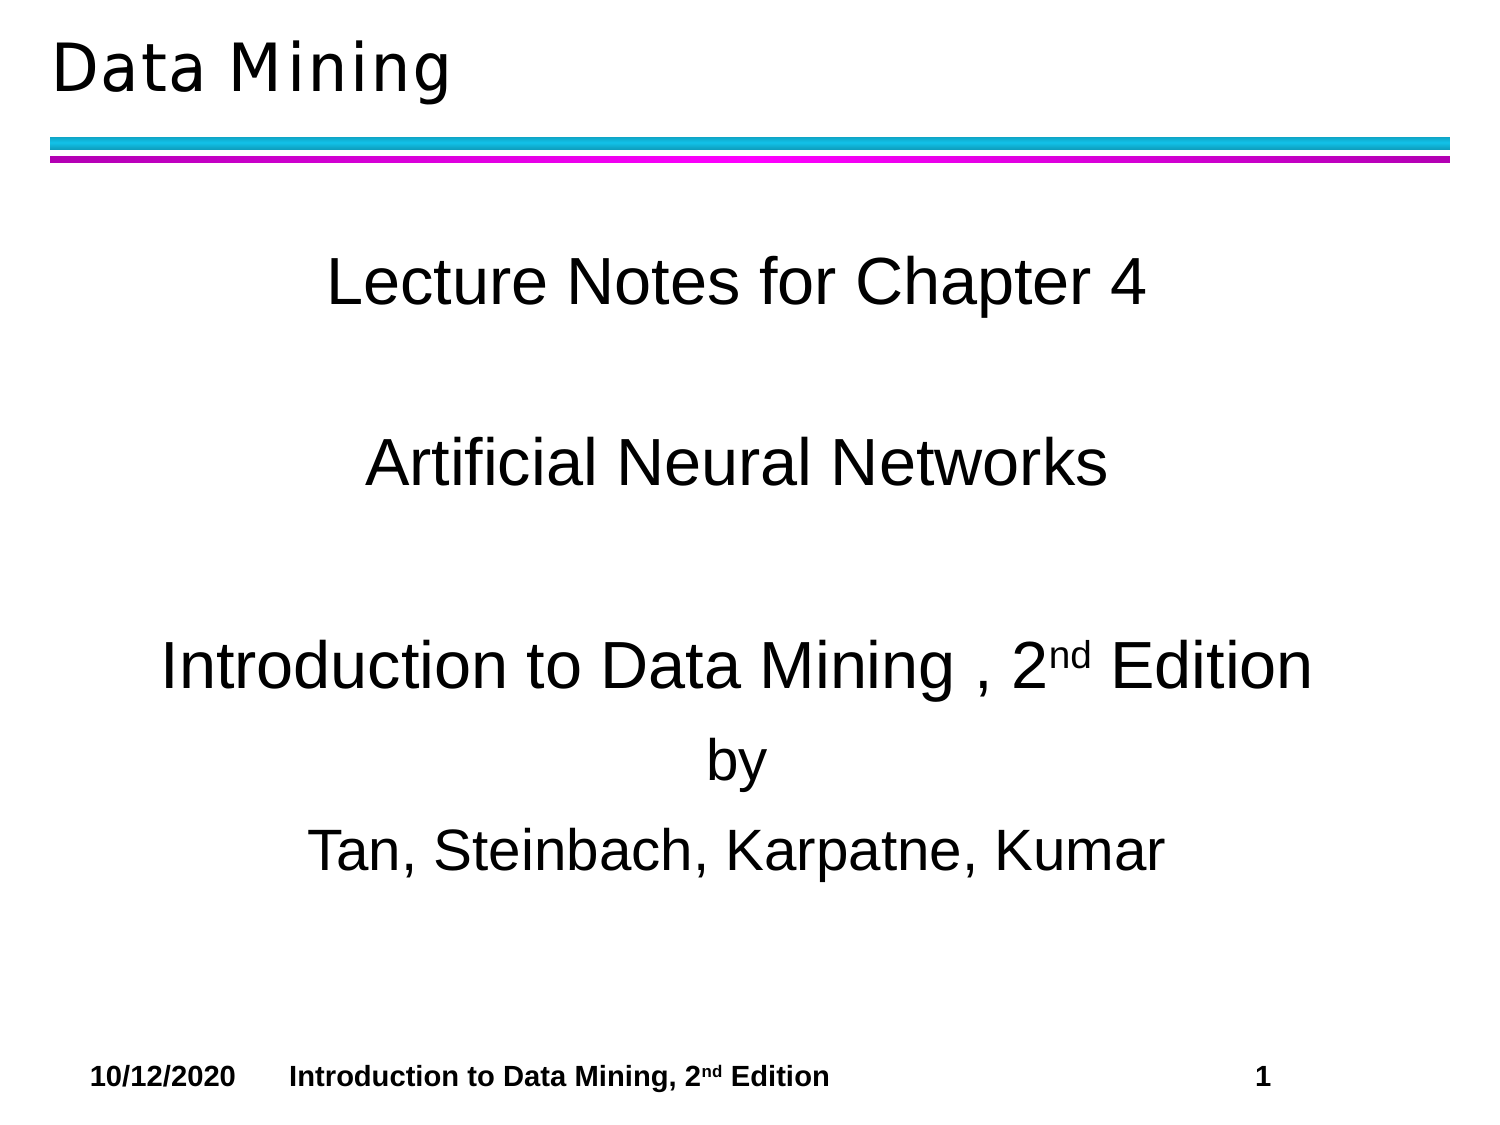

# Data Mining
Lecture Notes for Chapter 4
Artificial Neural Networks

Introduction to Data Mining , 2nd Edition
by
Tan, Steinbach, Karpatne, Kumar